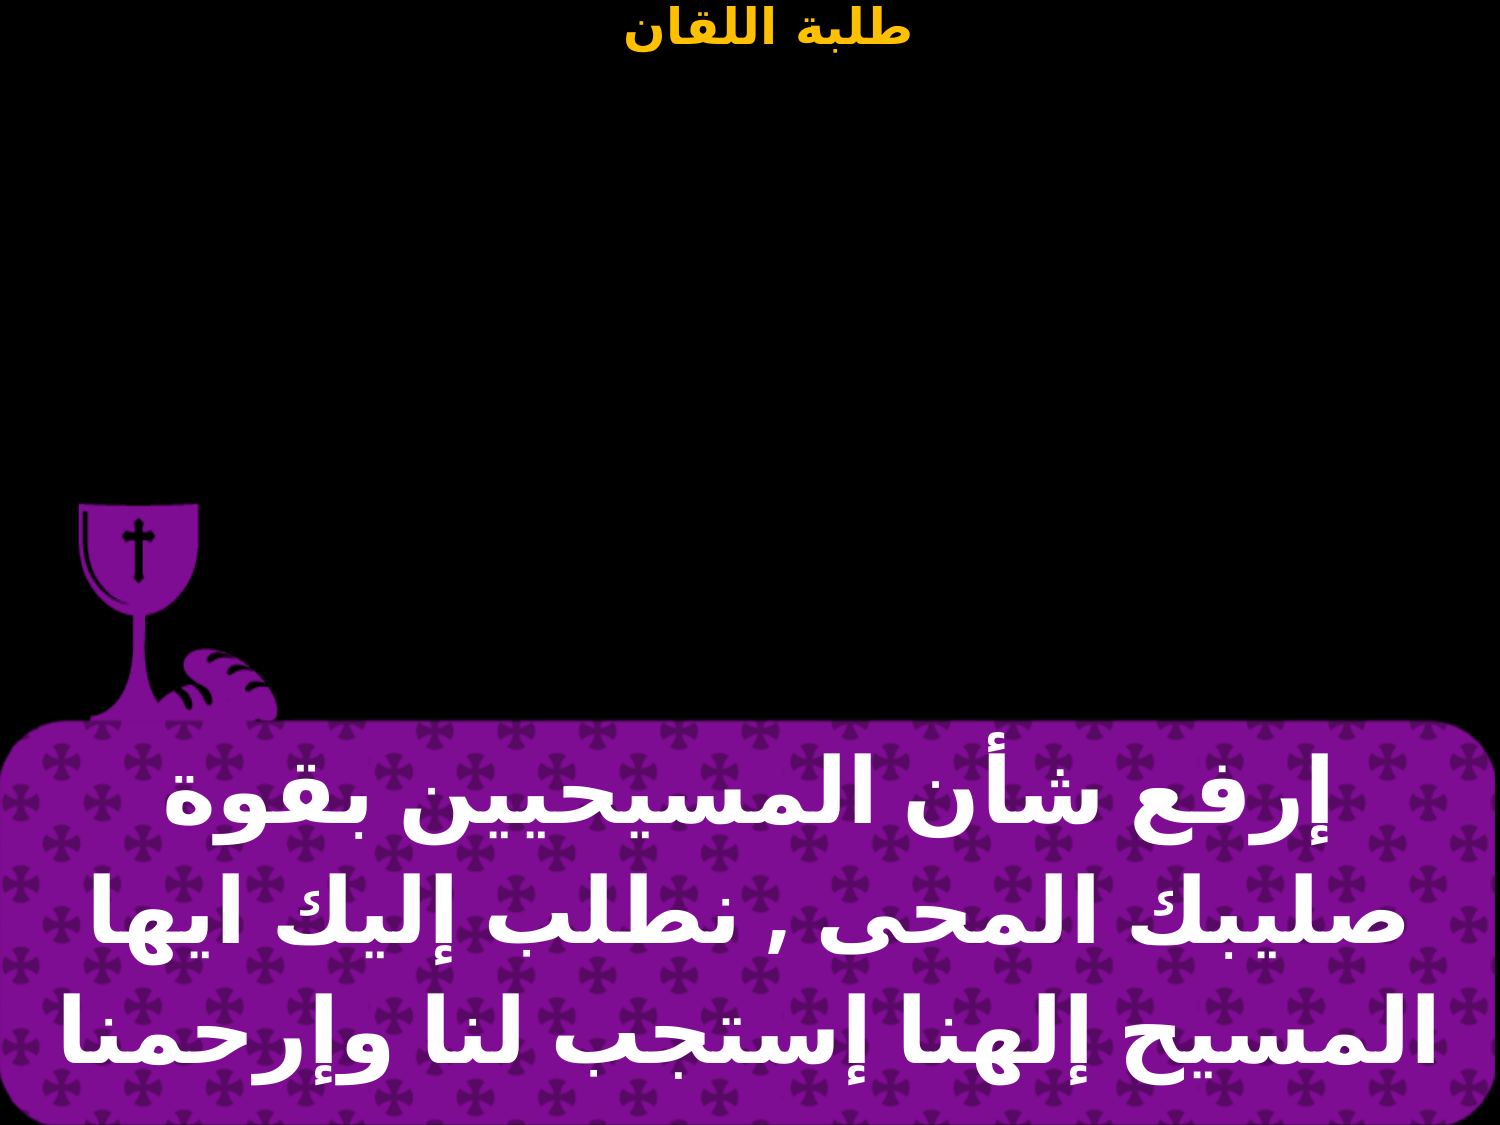

| إرفع شأن المسيحيين بقوة صليبك المحى , نطلب إليك ايها المسيح إلهنا إستجب لنا وإرحمنا |
| --- |